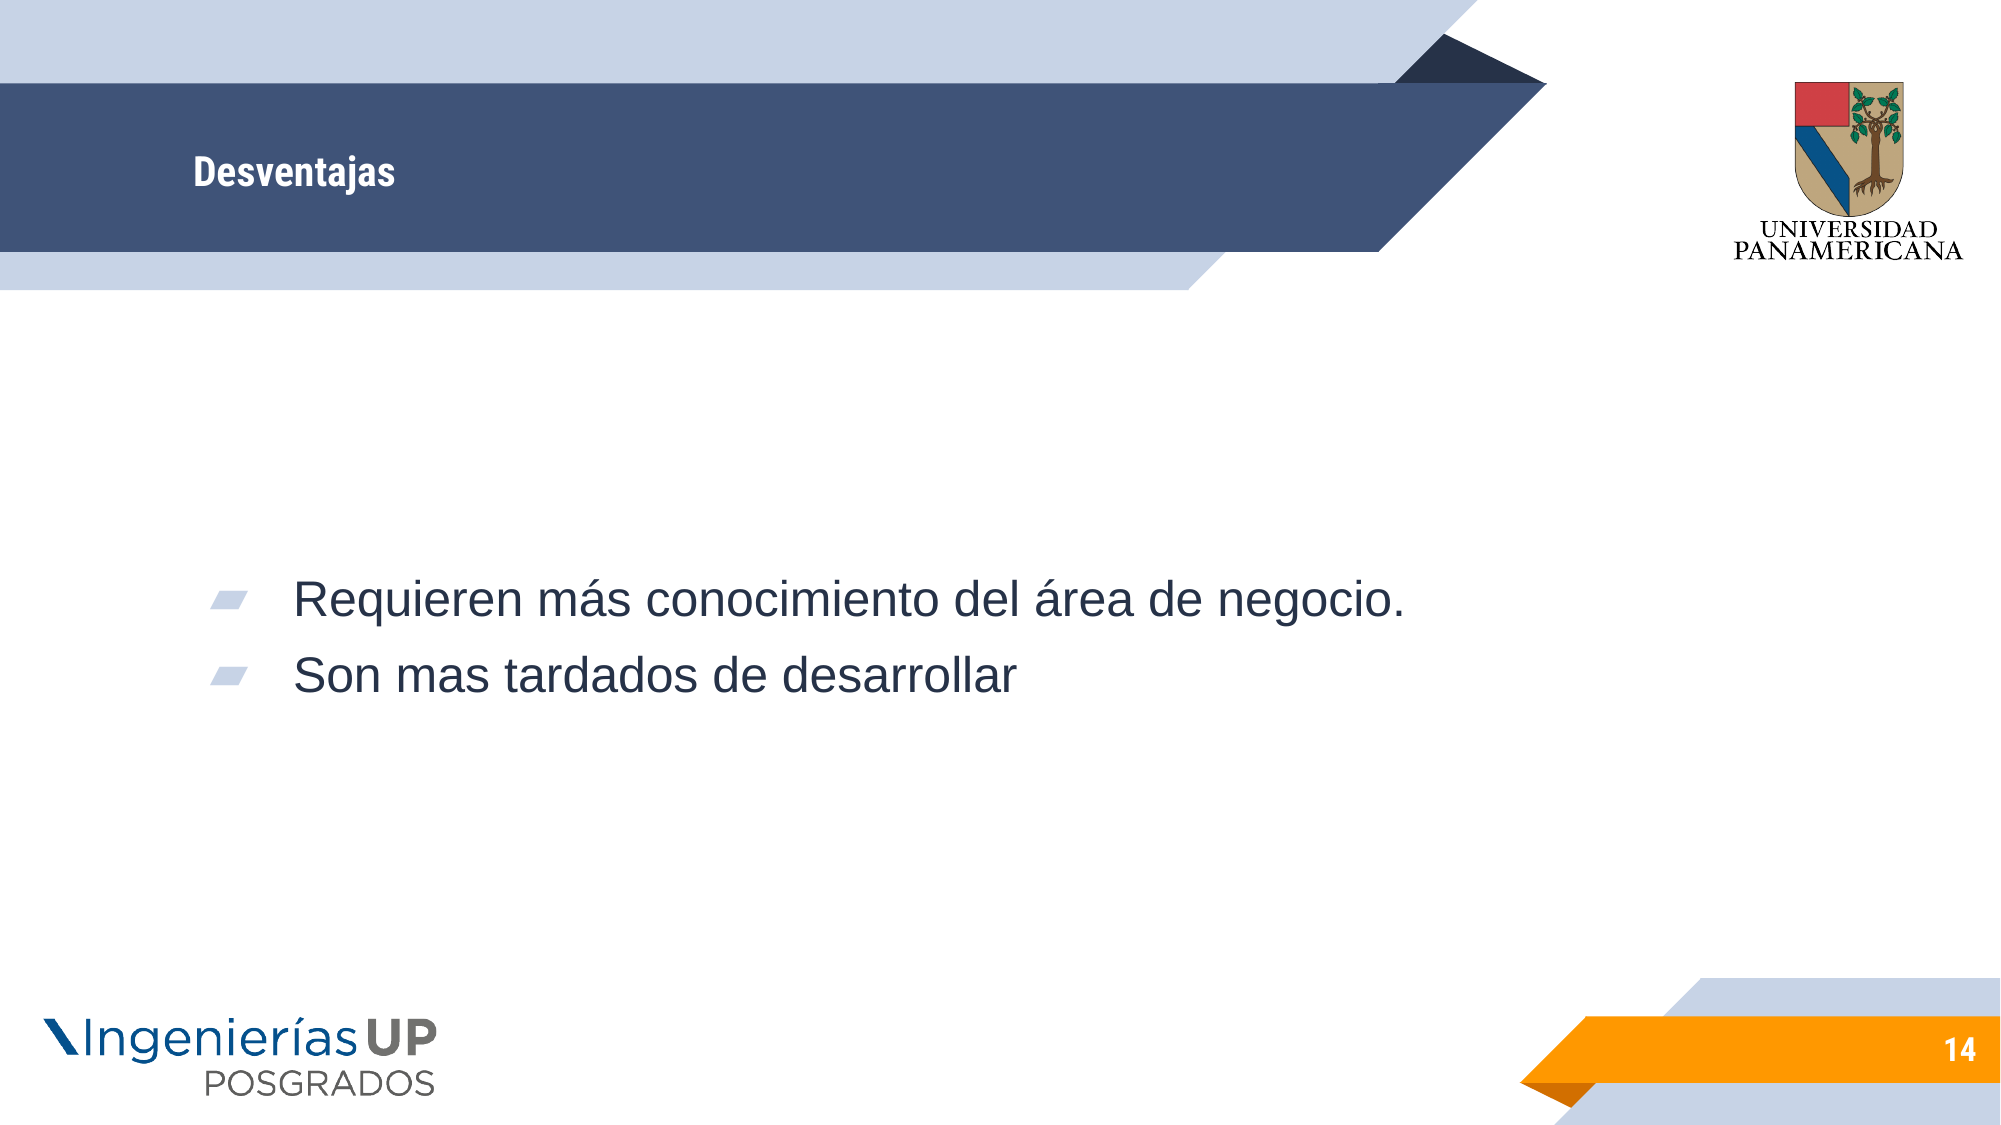

# Desventajas
Requieren más conocimiento del área de negocio.
Son mas tardados de desarrollar
14